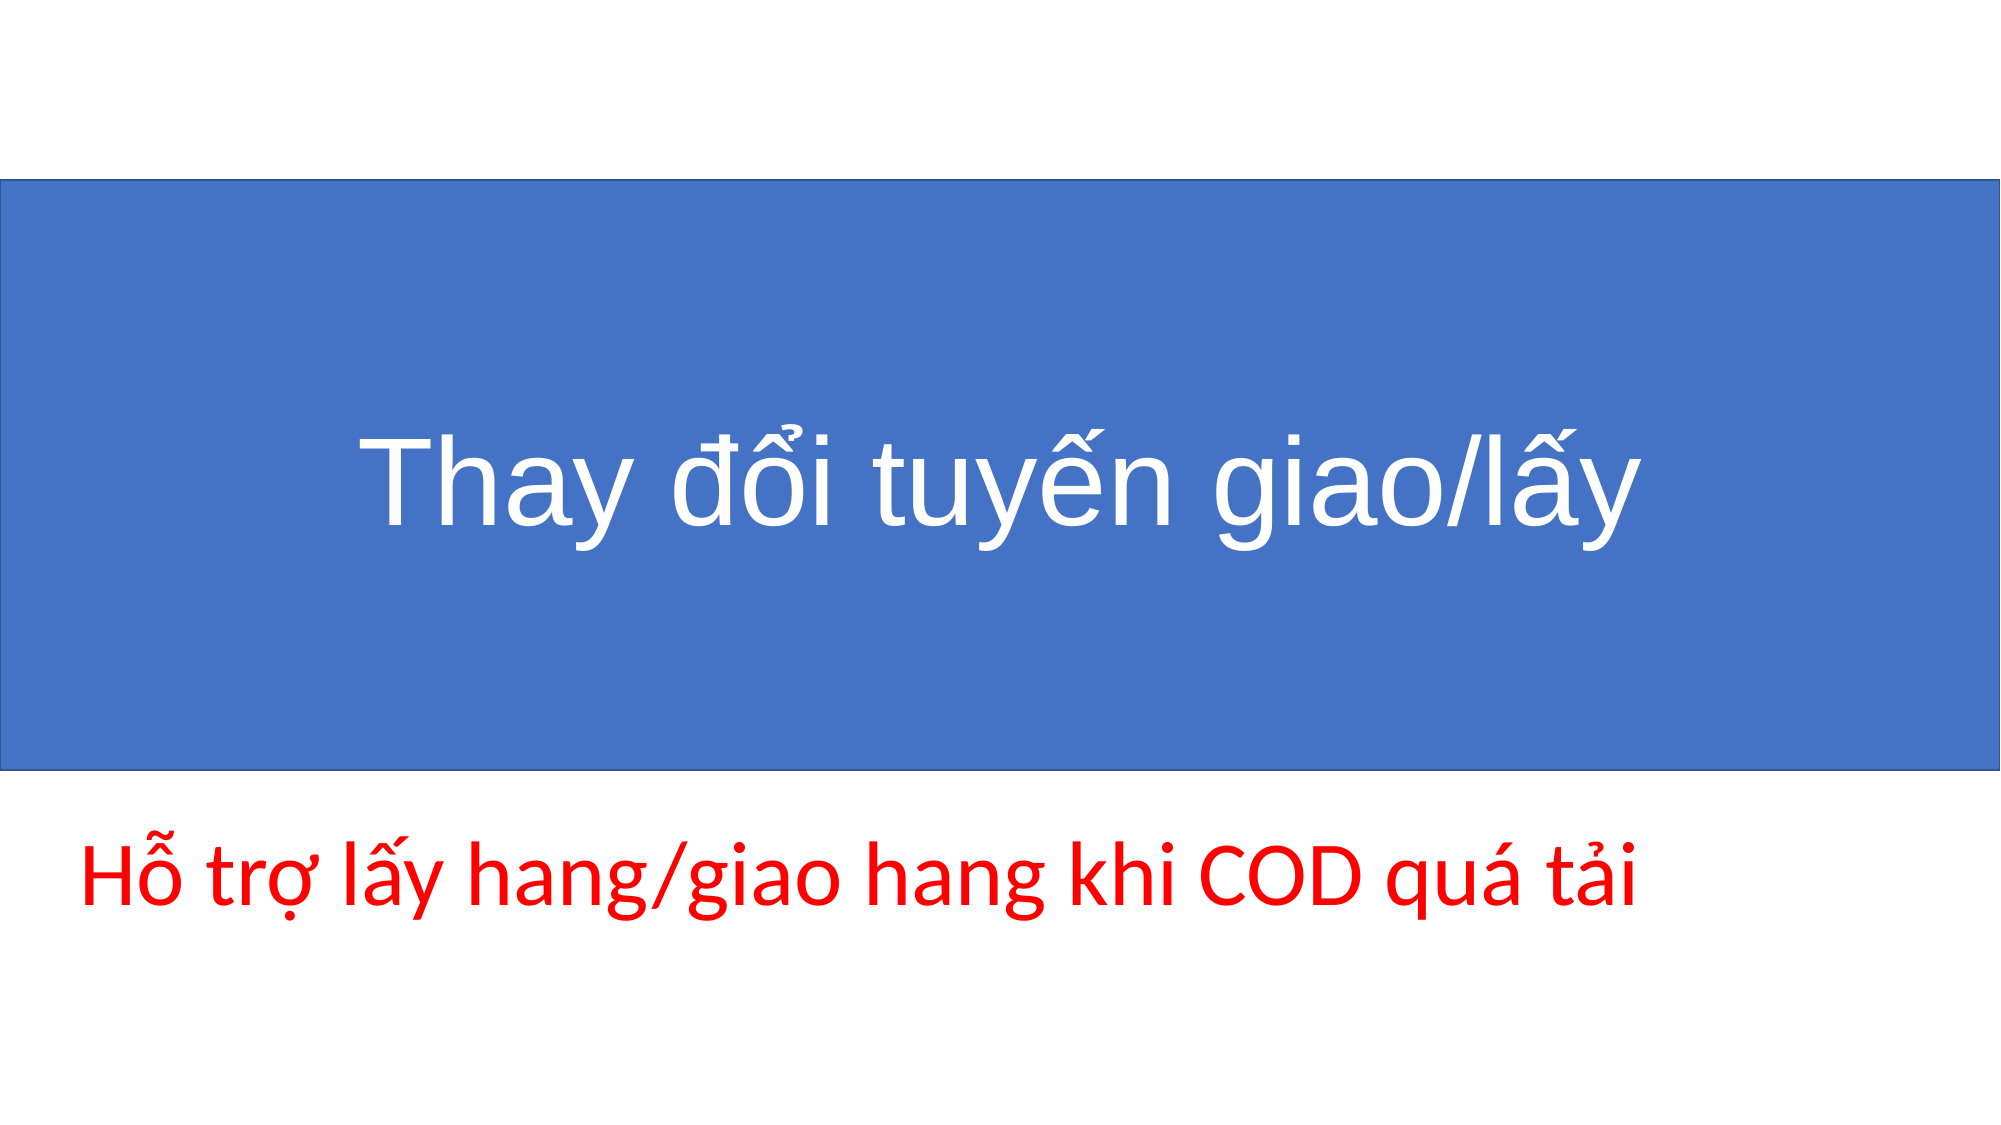

Thay đổi tuyến giao/lấy

Hỗ trợ lấy hang/giao hang khi COD quá tải